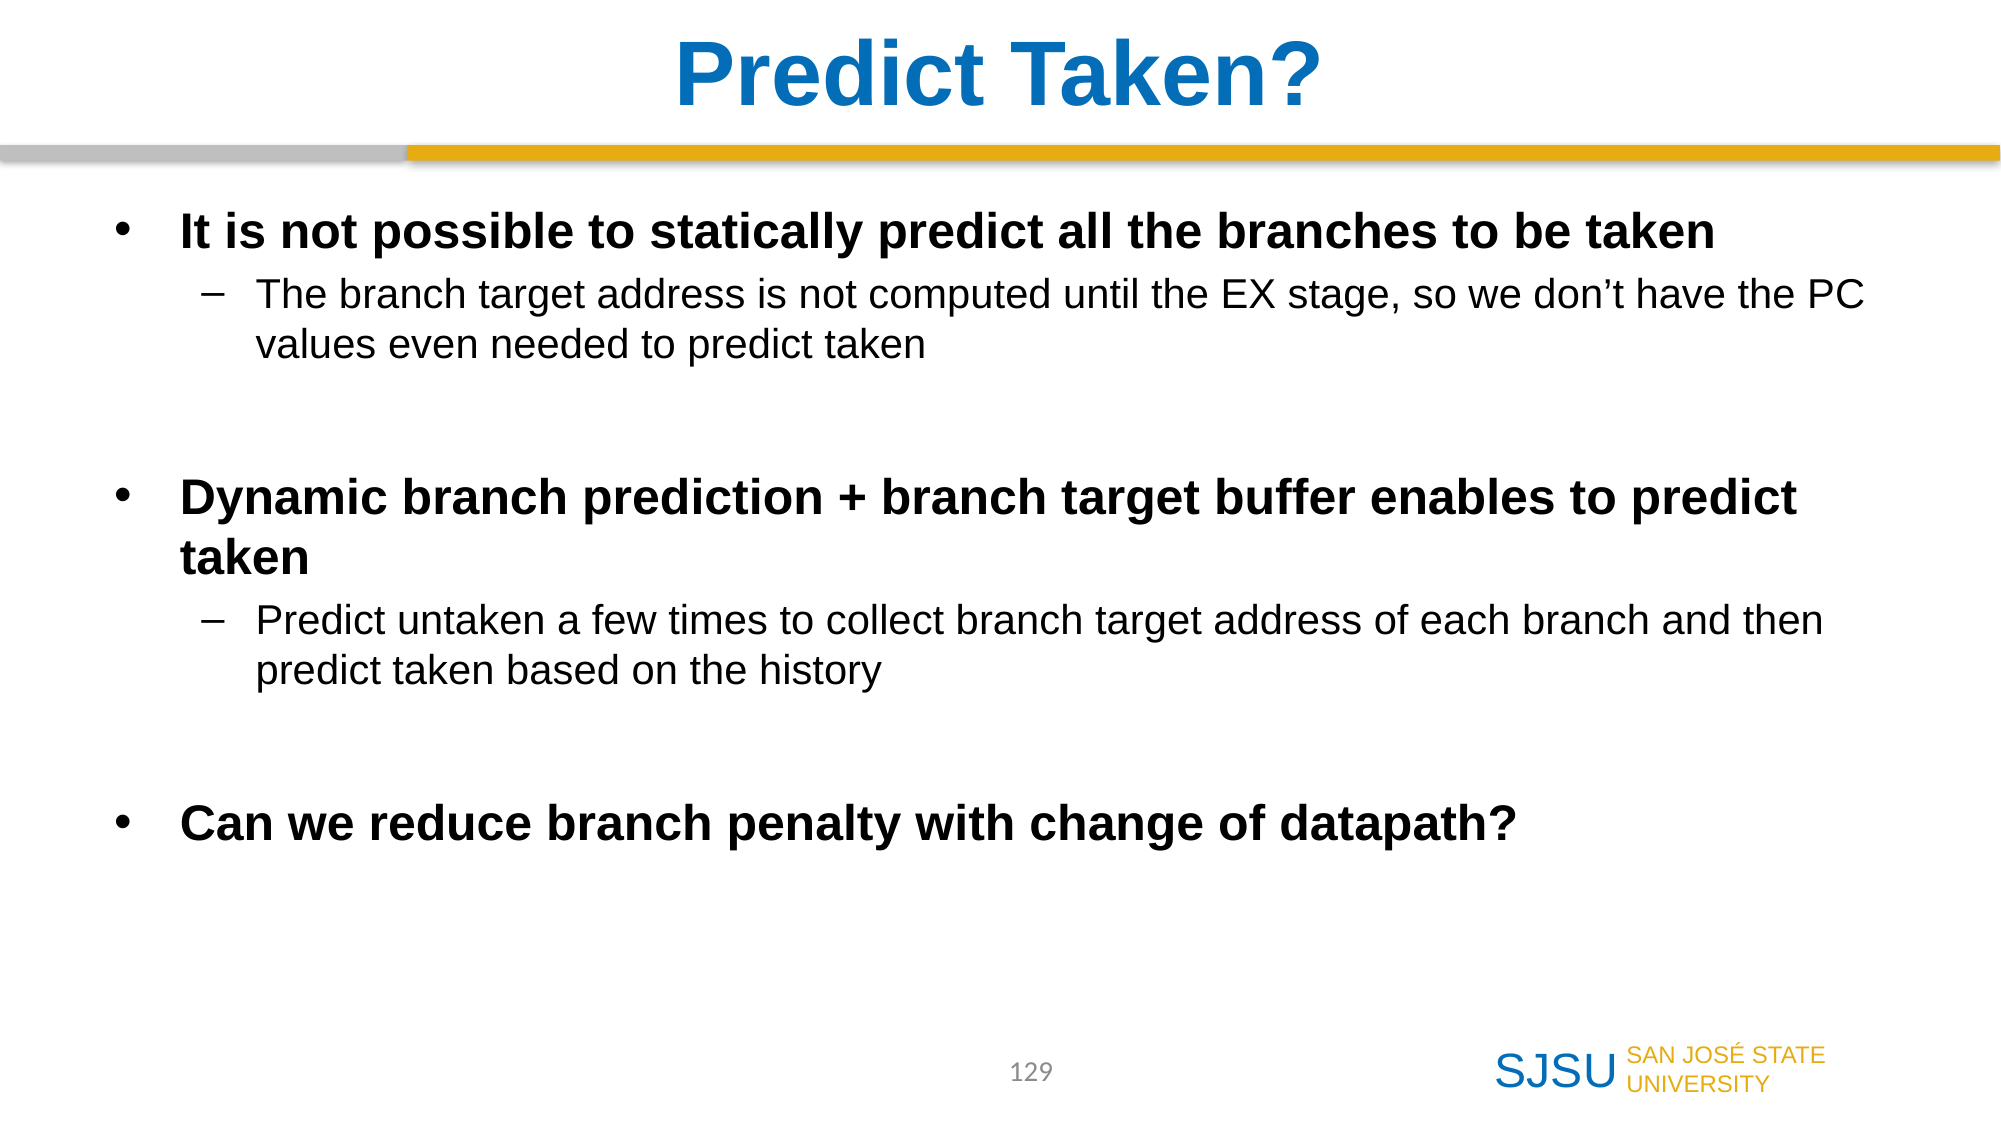

# Predict Taken?
It is not possible to statically predict all the branches to be taken
The branch target address is not computed until the EX stage, so we don’t have the PC values even needed to predict taken

Dynamic branch prediction + branch target buffer enables to predict taken
Predict untaken a few times to collect branch target address of each branch and then predict taken based on the history

Can we reduce branch penalty with change of datapath?
129